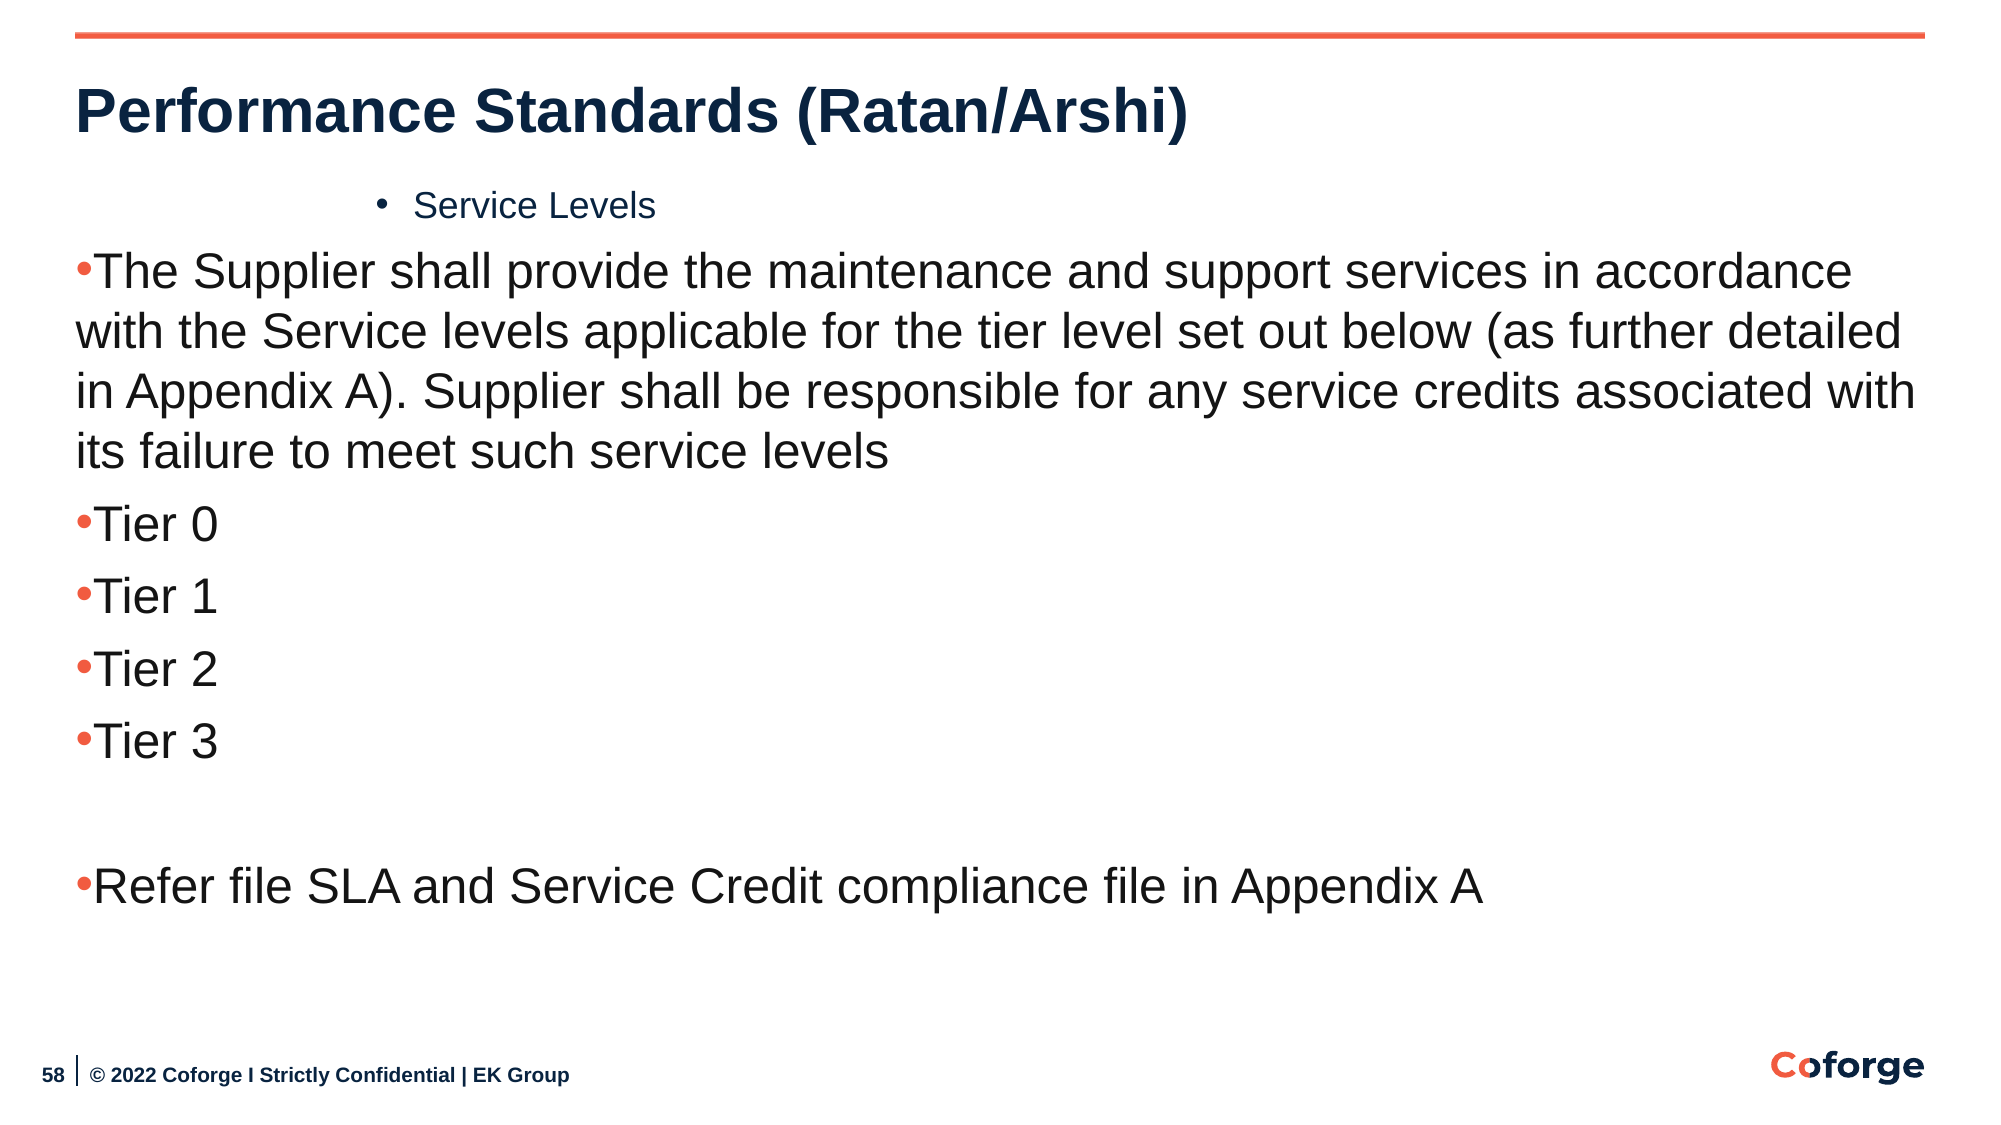

# Performance Standards (Ratan/Arshi)
Service Levels
The Supplier shall provide the maintenance and support services in accordance with the Service levels applicable for the tier level set out below (as further detailed in Appendix A). Supplier shall be responsible for any service credits associated with its failure to meet such service levels
Tier 0
Tier 1
Tier 2
Tier 3

Refer file SLA and Service Credit compliance file in Appendix A

58
© 2022 Coforge I Strictly Confidential | EK Group